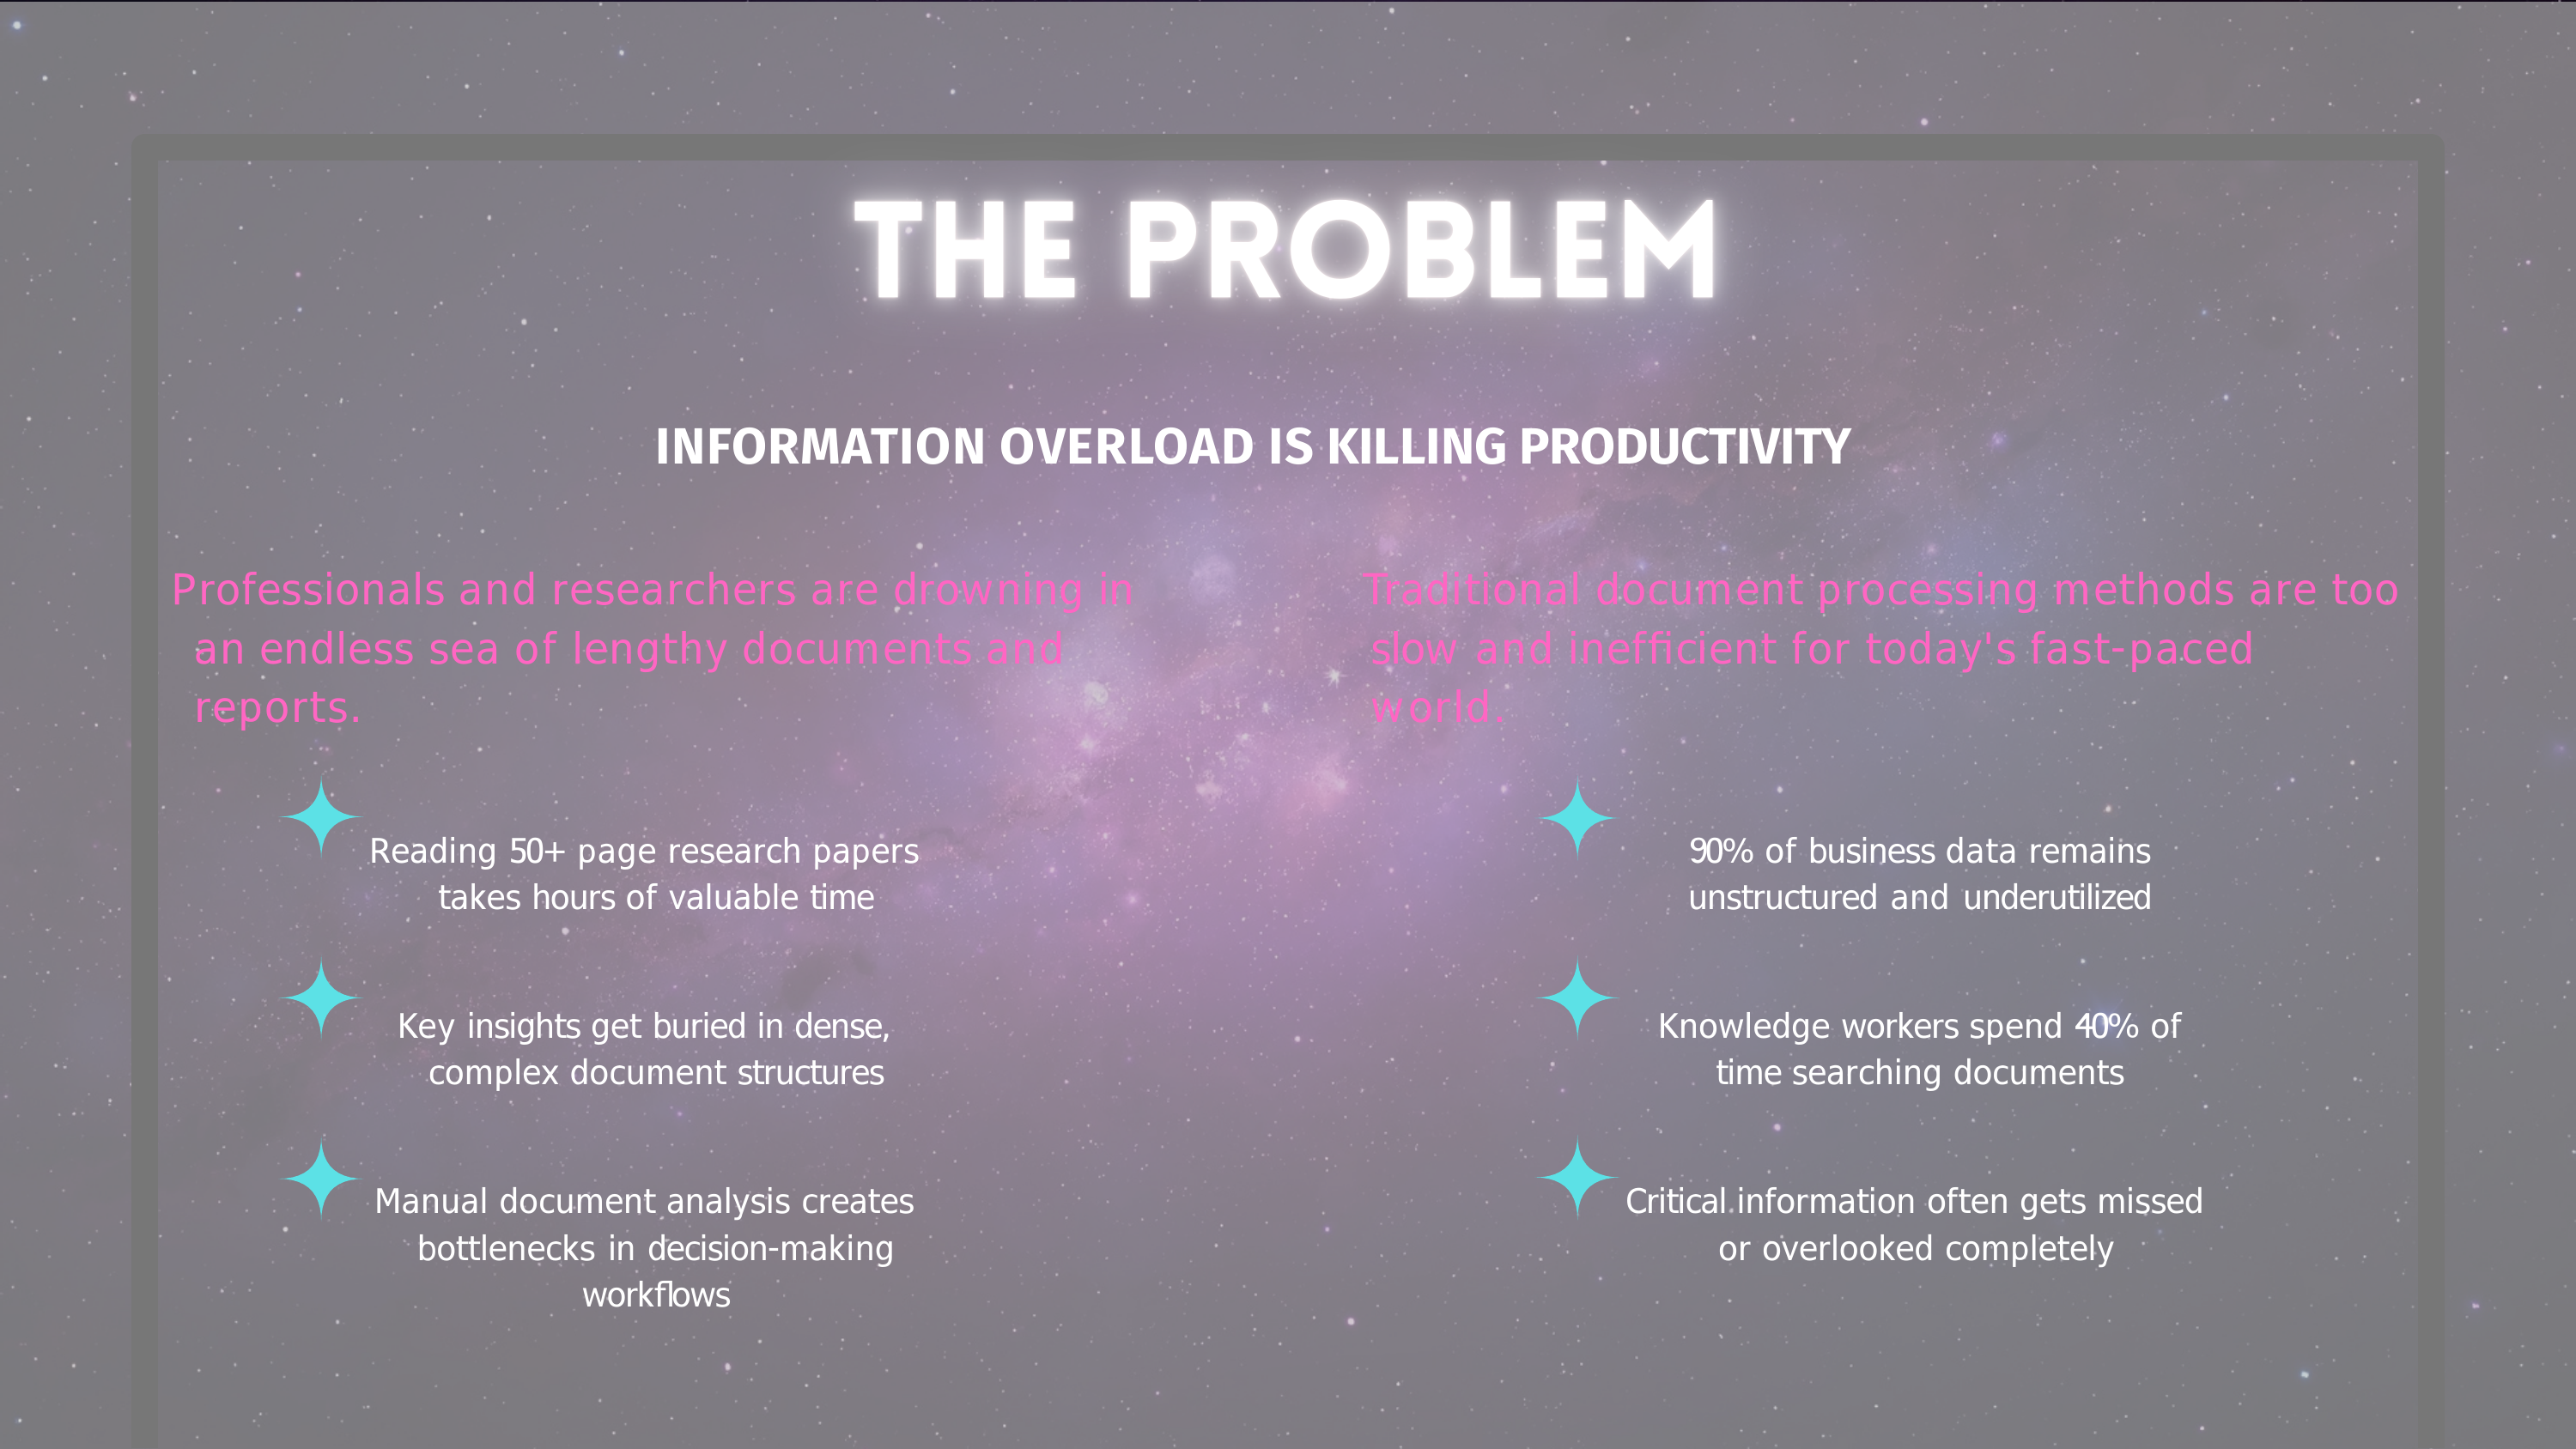

# INFORMATION OVERLOAD IS KILLING PRODUCTIVITY
Professionals and researchers are drowning in an endless sea of lengthy documents and reports.

Reading 50+ page research papers takes hours of valuable time

Key insights get buried in dense, complex document structures

Manual document analysis creates bottlenecks in decision-making workflows
Traditional document processing methods are too slow and inefficient for today's fast-paced world.

90% of business data remains unstructured and underutilized

Knowledge workers spend 40% of time searching documents

Critical information often gets missed or overlooked completely